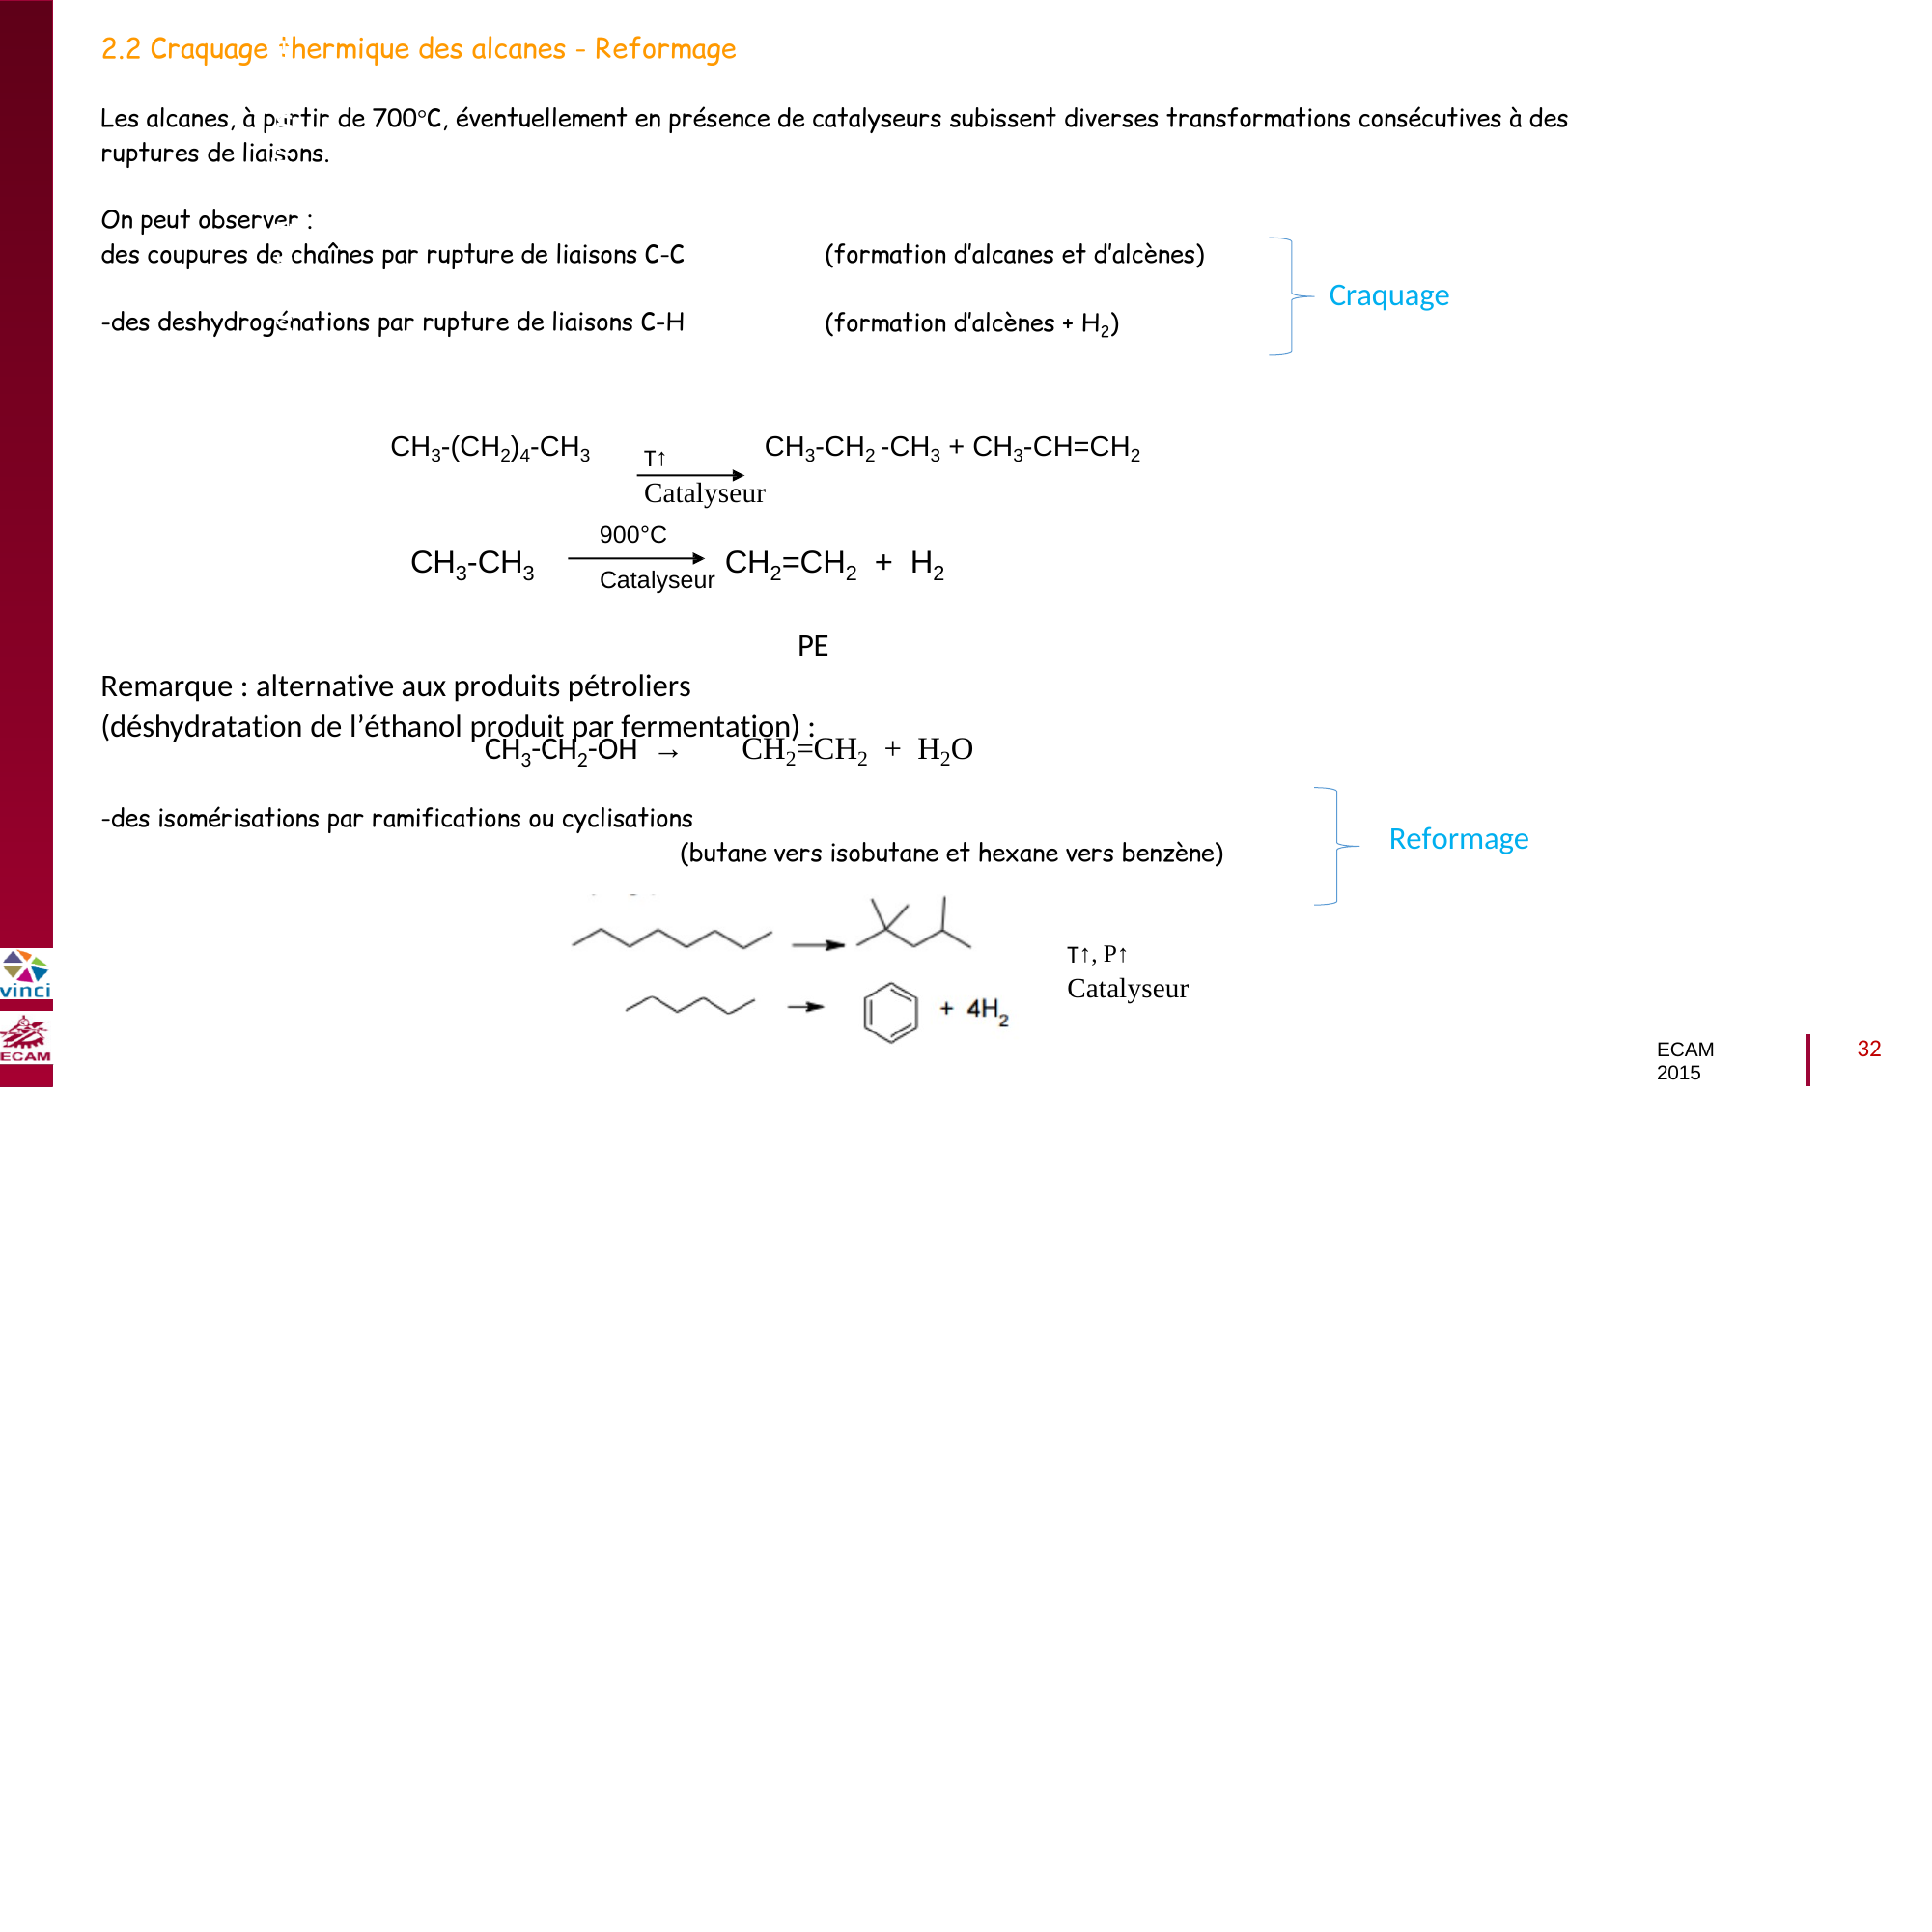

2.2 Craquage thermique des alcanes - Reformage
Les alcanes, à partir de 700°C, éventuellement en présence de catalyseurs subissent diverses transformations consécutives à des
ruptures de liaisons.
On peut observer :
des coupures de chaînes par rupture de liaisons C-C

(formation d’alcanes et d’alcènes)
B2040-Chimie du vivant et environnement
Craquage
-des deshydrogénations par rupture de liaisons C-H
(formation d’alcènes + H2)
CH3-(CH2)4-CH3
CH3-CH2 -CH3 + CH3-CH=CH2
T↑

Catalyseur
900°C
CH3-CH3
CH2=CH2   +  H2

Catalyseur
PE
Remarque : alternative aux produits pétroliers (déshydratation de l’éthanol produit par fermentation) :
CH3-CH2-OH  →
CH2=CH2   +  H2O

-des isomérisations par ramifications ou cyclisations
(butane vers isobutane et hexane vers benzène)
Reformage

T↑, P↑
Catalyseur

32
ECAM 2015